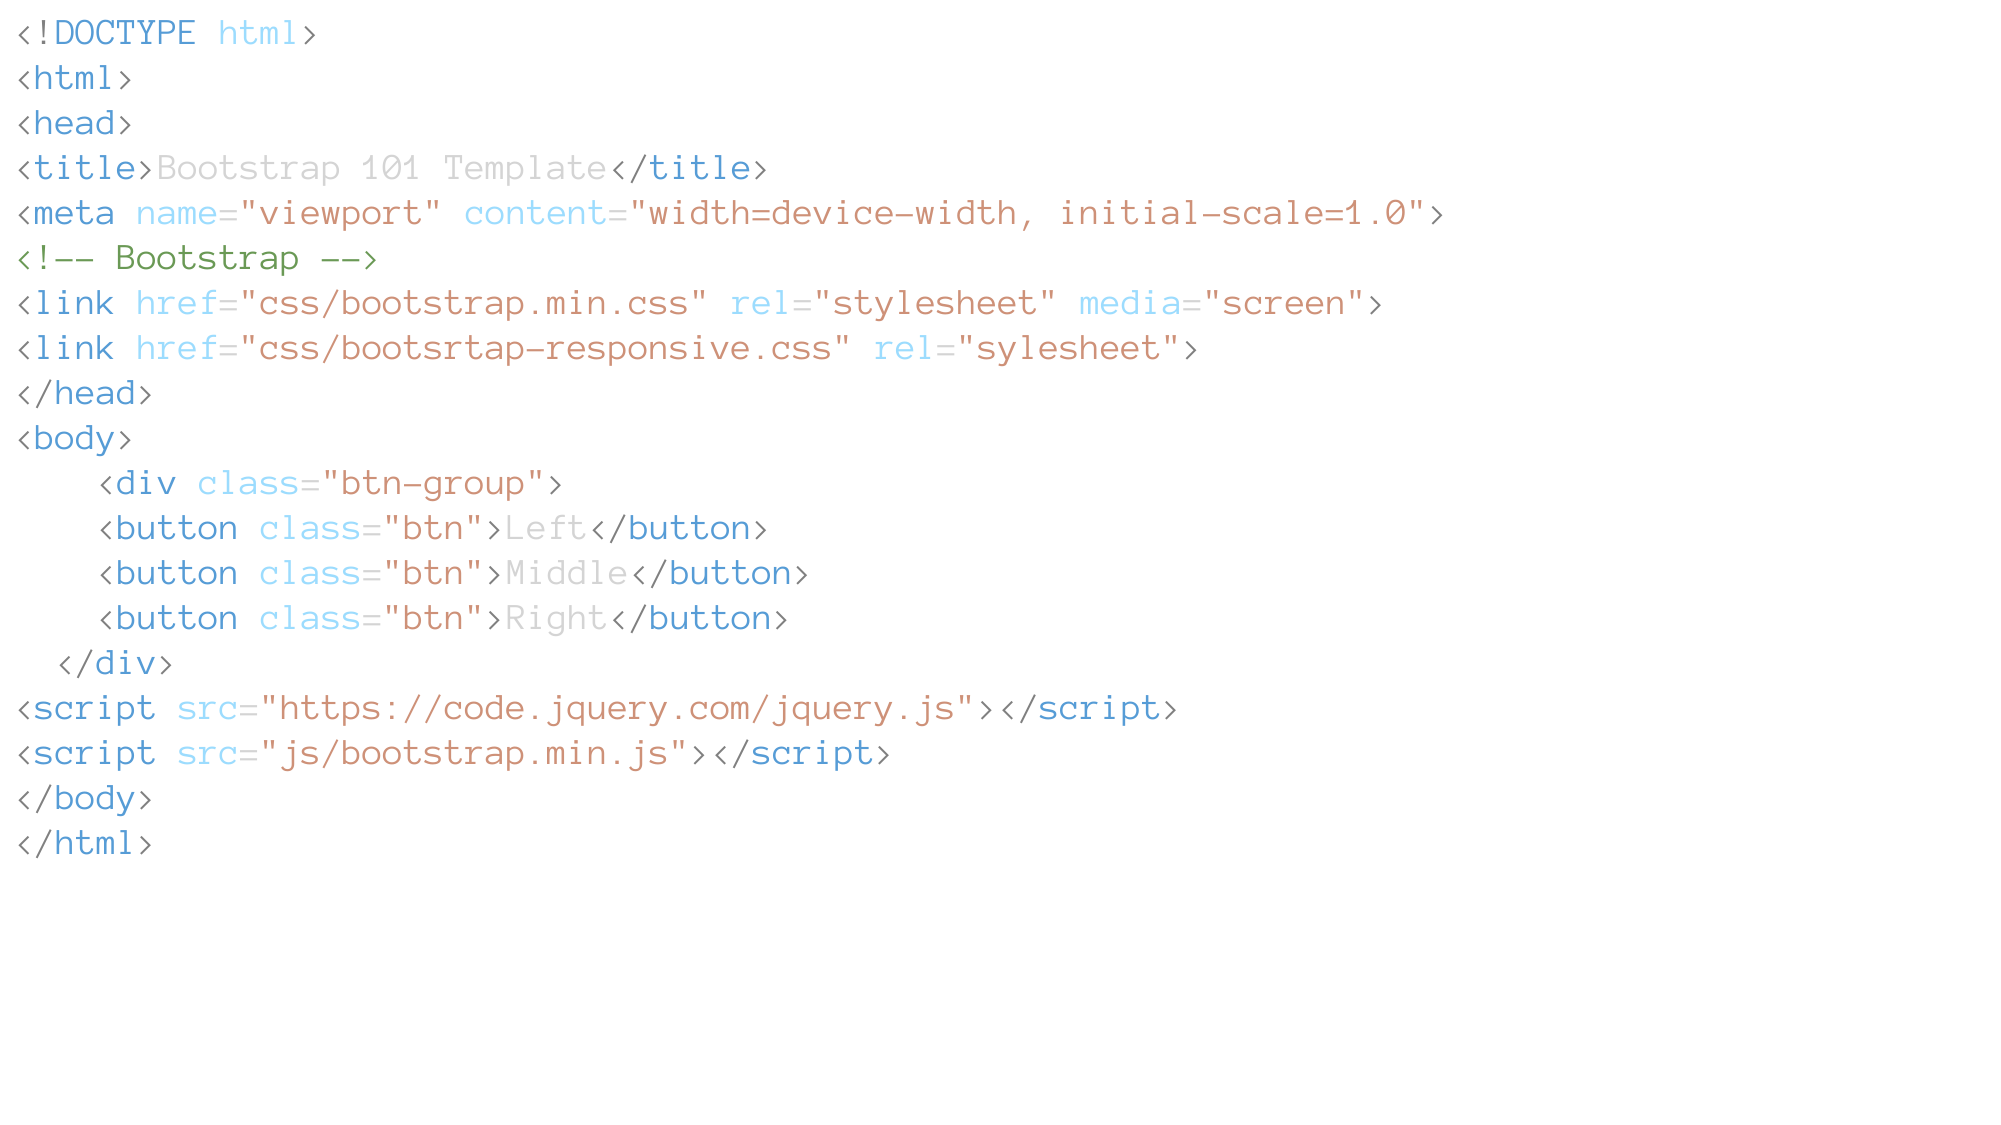

<!DOCTYPE html>
<html>
<head>
<title>Bootstrap 101 Template</title>
<meta name="viewport" content="width=device-width, initial-scale=1.0">
<!-- Bootstrap -->
<link href="css/bootstrap.min.css" rel="stylesheet" media="screen">
<link href="css/bootsrtap-responsive.css" rel="sylesheet">
</head>
<body>
    <div class="btn-group">
    <button class="btn">Left</button>
    <button class="btn">Middle</button>
    <button class="btn">Right</button>
  </div>
<script src="https://code.jquery.com/jquery.js"></script>
<script src="js/bootstrap.min.js"></script>
</body>
</html>
#